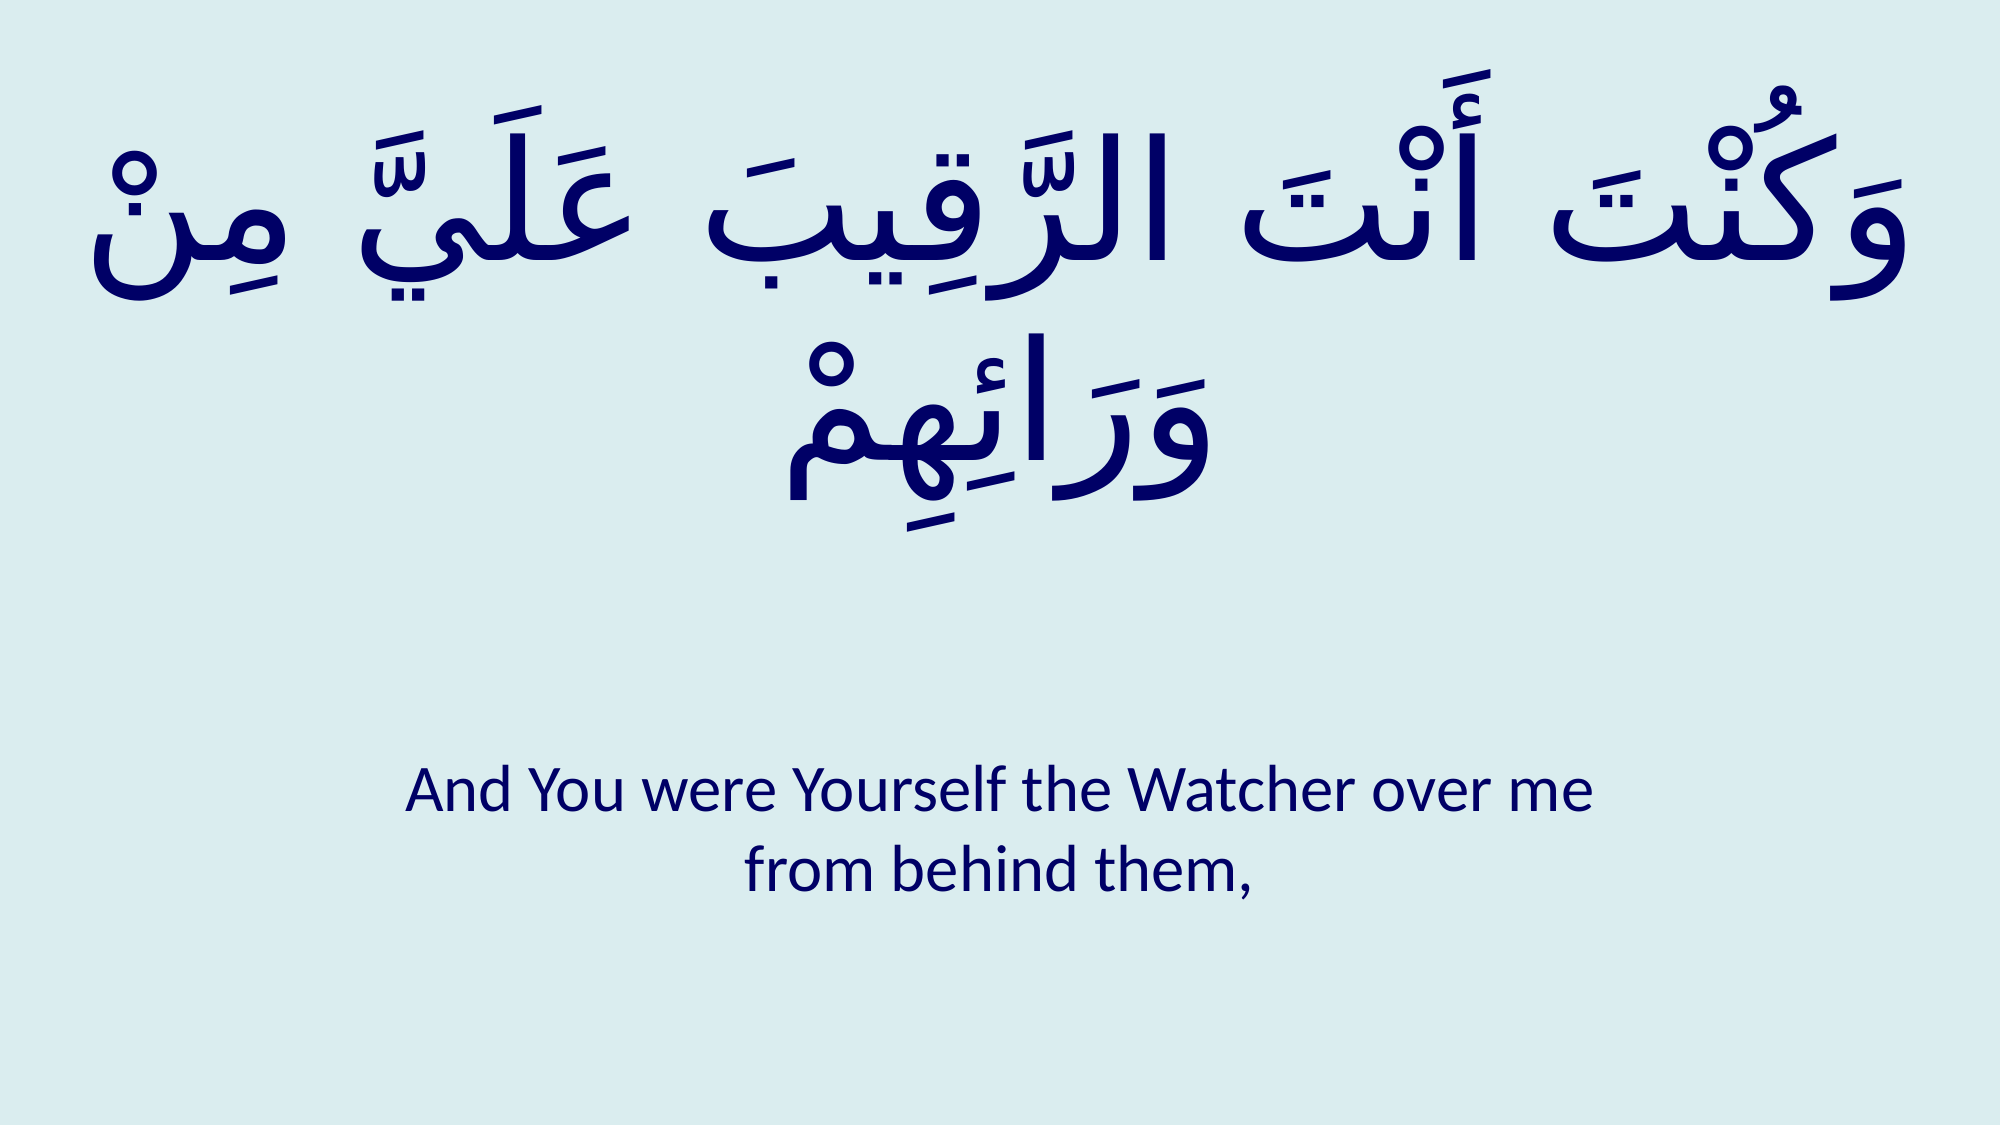

# وَكُنْتَ أَنْتَ الرَّقِیبَ عَلَيَّ مِنْ وَرَائِهِمْ
And You were Yourself the Watcher over me from behind them,